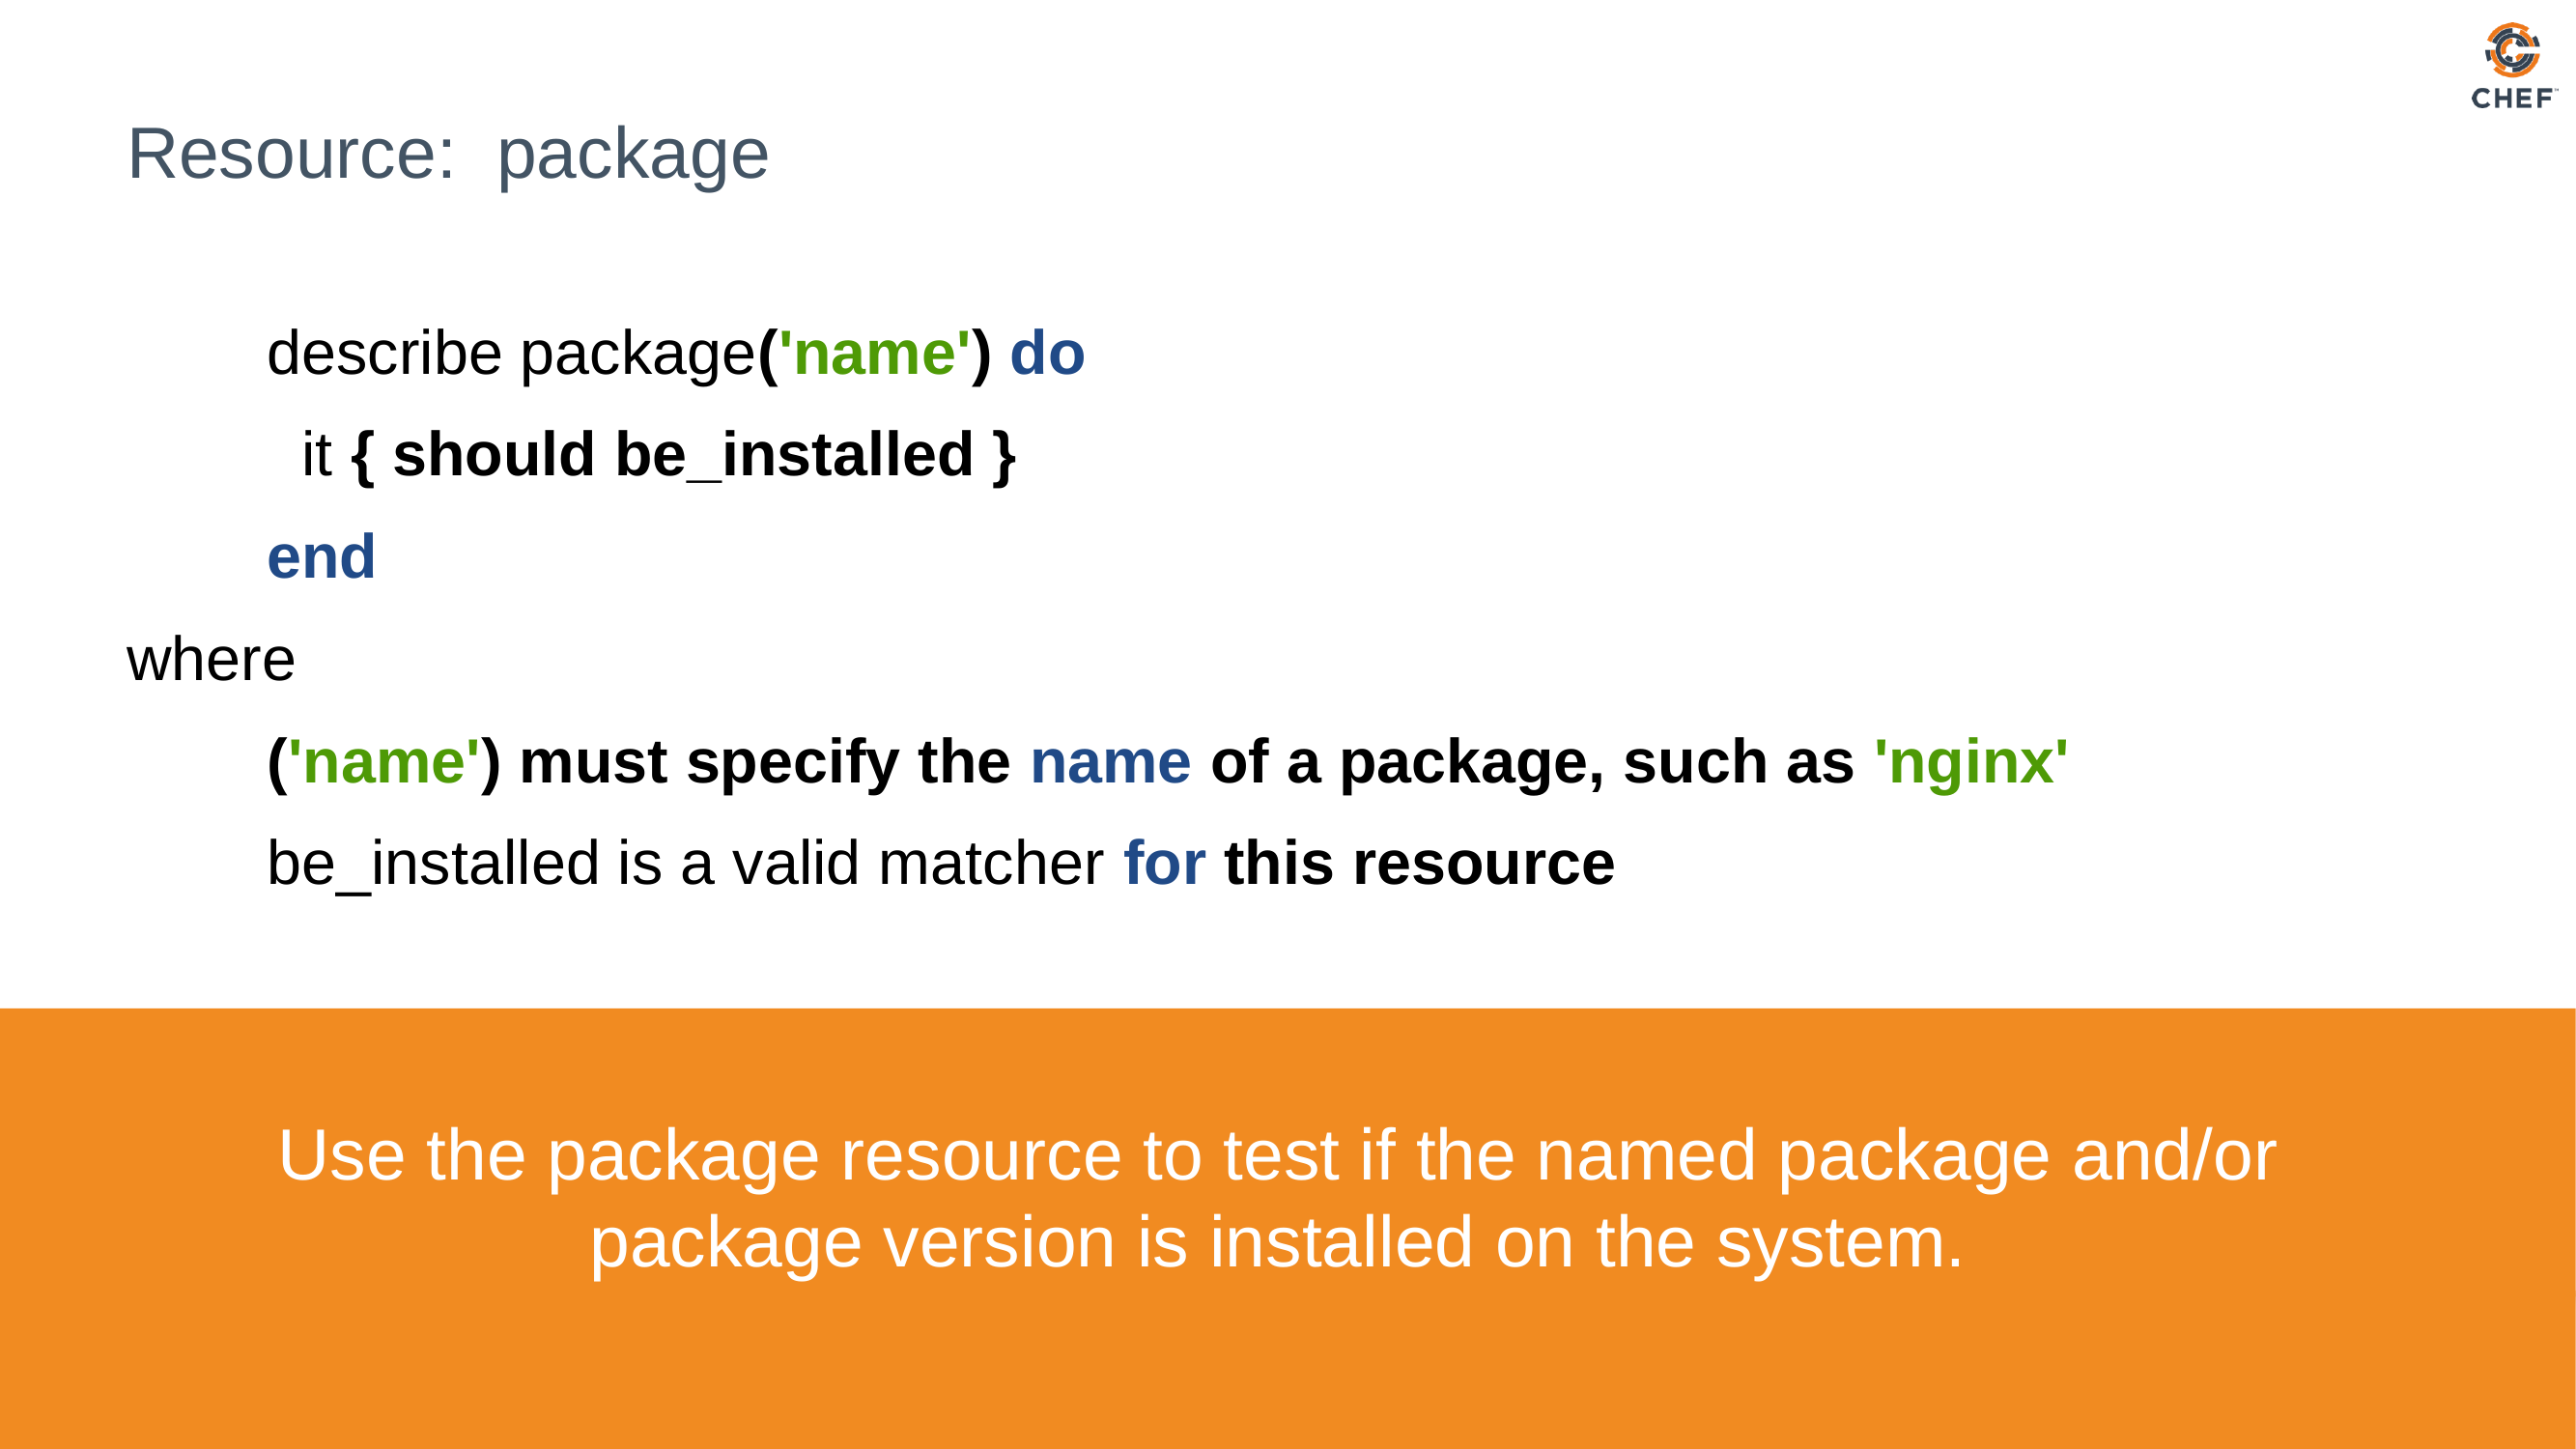

# Resource:  package
	describe package('name') do
  	  it { should be_installed }
	end
where
	('name') must specify the name of a package, such as 'nginx'
	be_installed is a valid matcher for this resource

Use the package resource to test if the named package and/or package version is installed on the system.